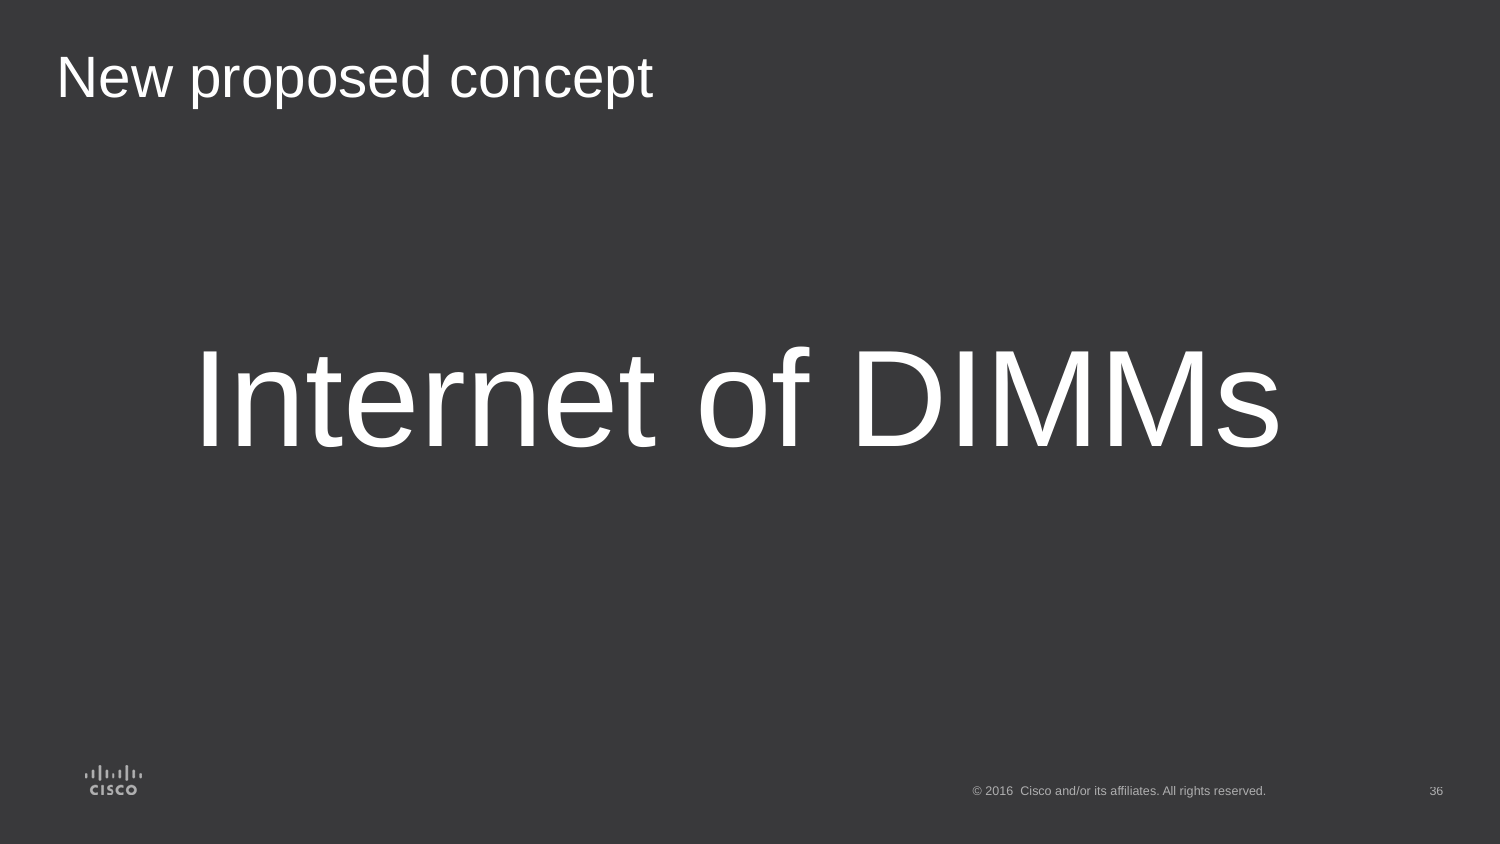

# New proposed concept
Internet of DIMMs